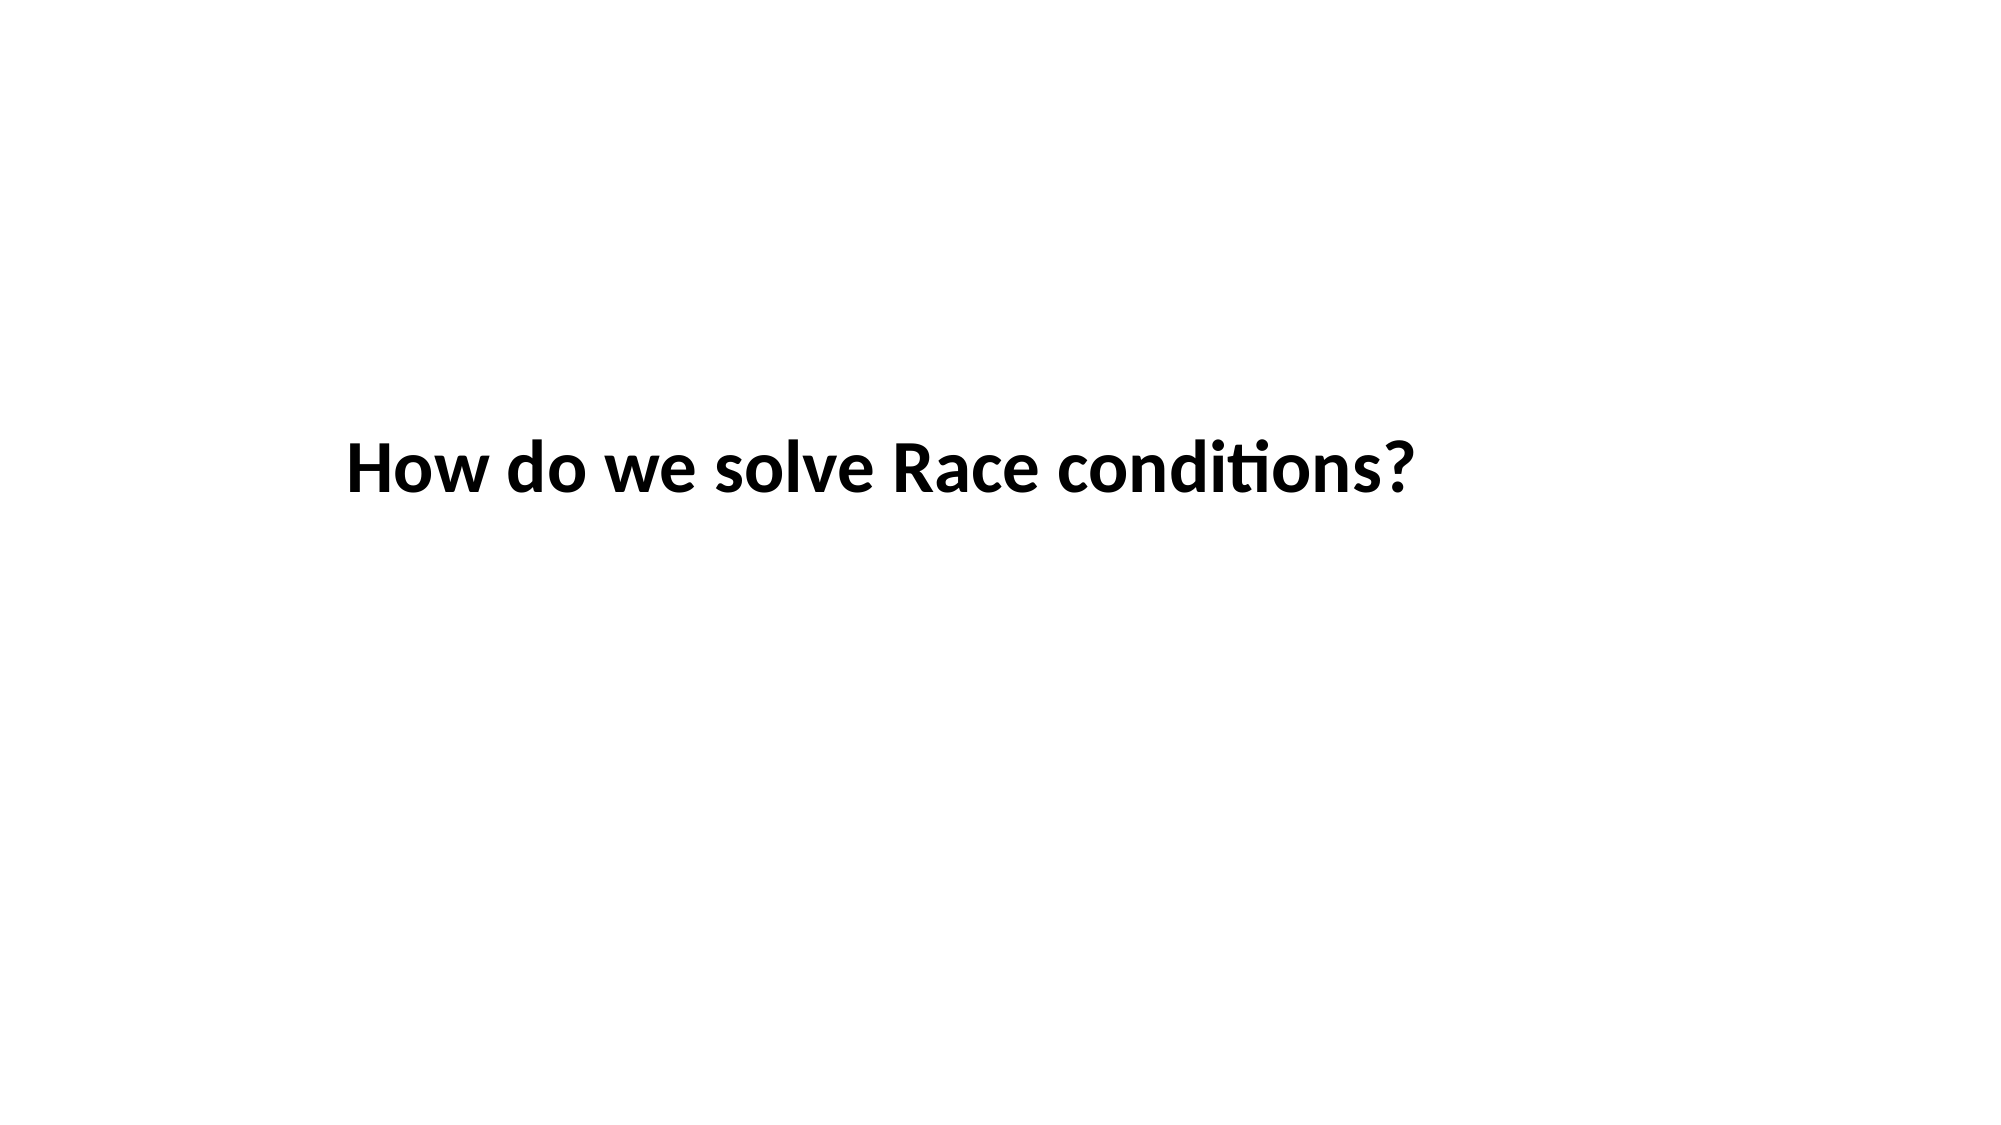

# How do we solve Race conditions?